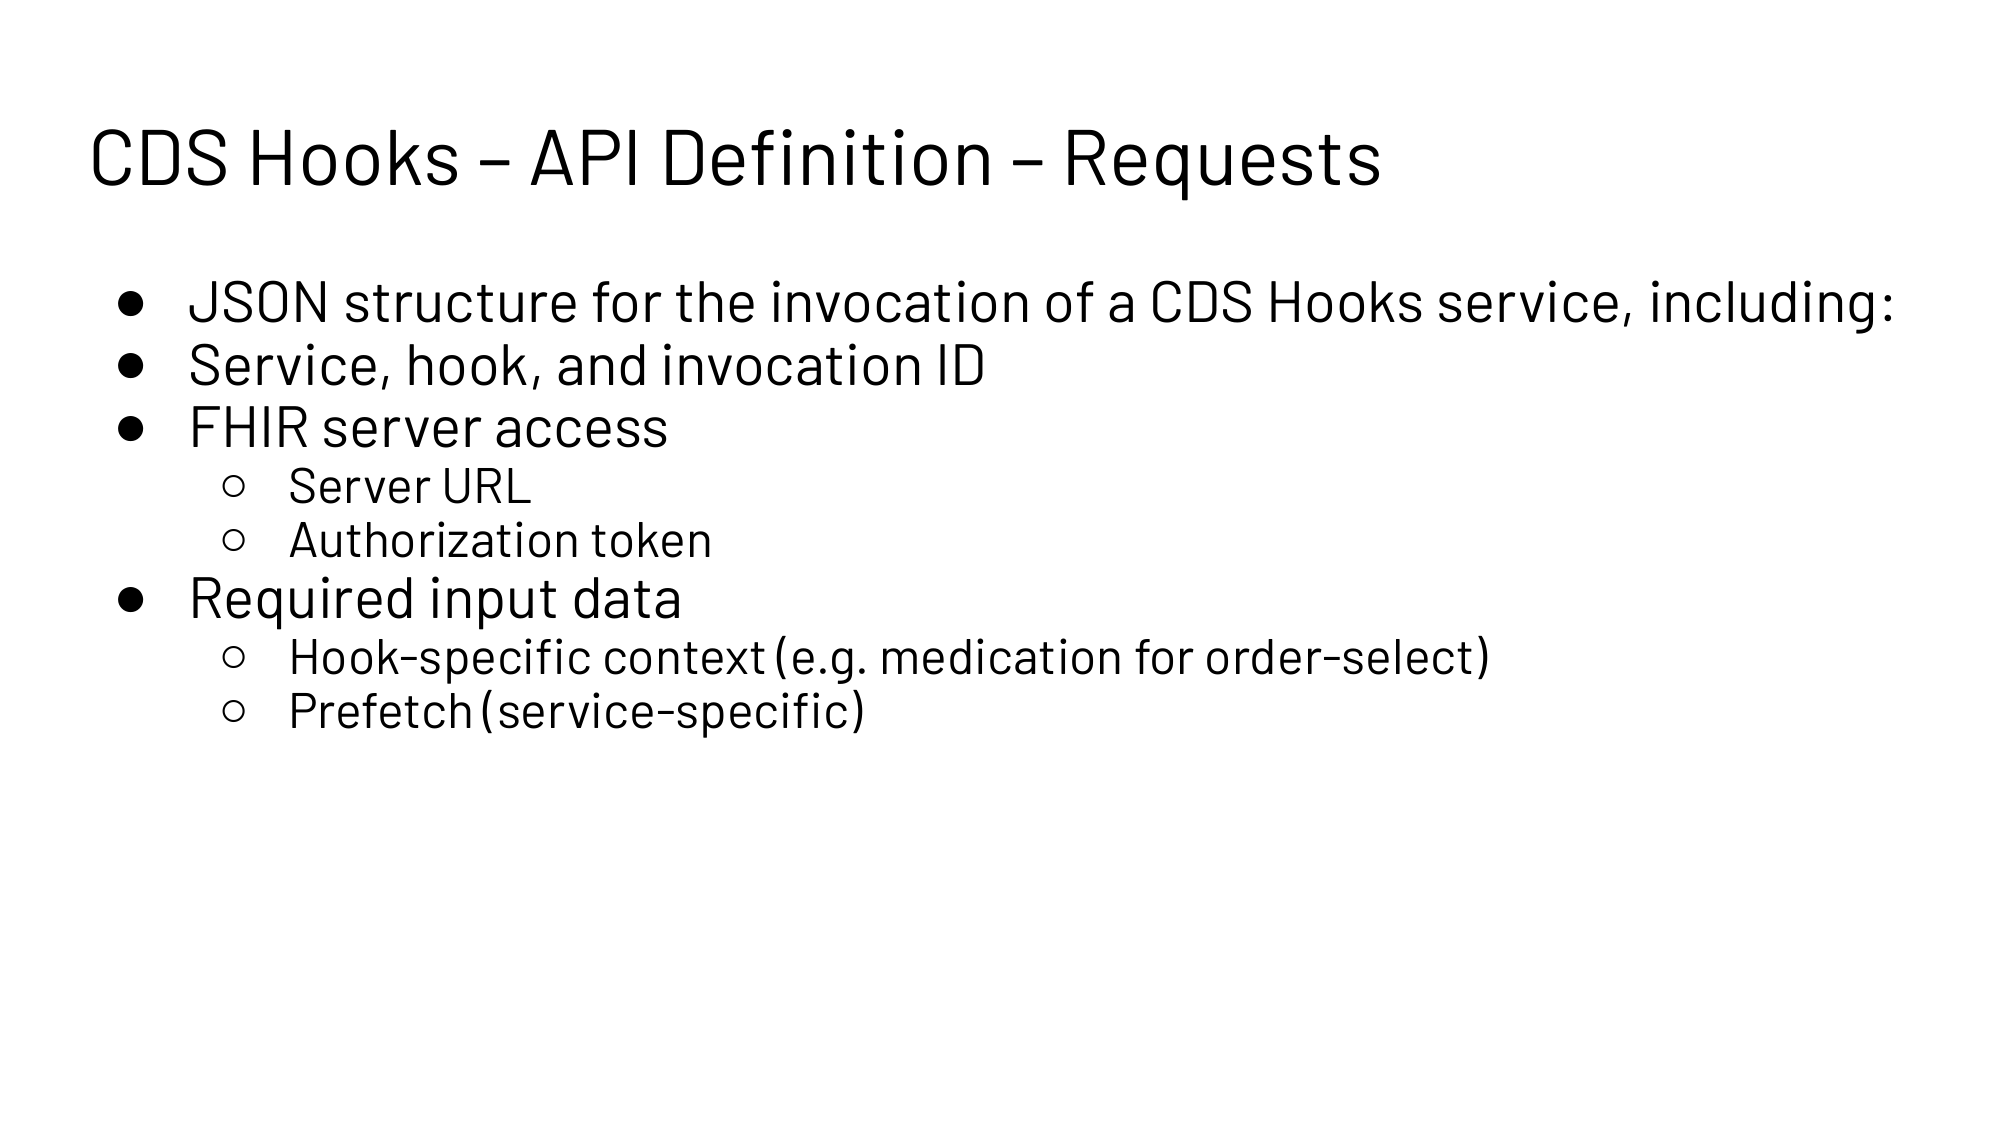

# CDS Hooks – API Definition – Requests
JSON structure for the invocation of a CDS Hooks service, including:
Service, hook, and invocation ID
FHIR server access
Server URL
Authorization token
Required input data
Hook-specific context (e.g. medication for order-select)
Prefetch (service-specific)